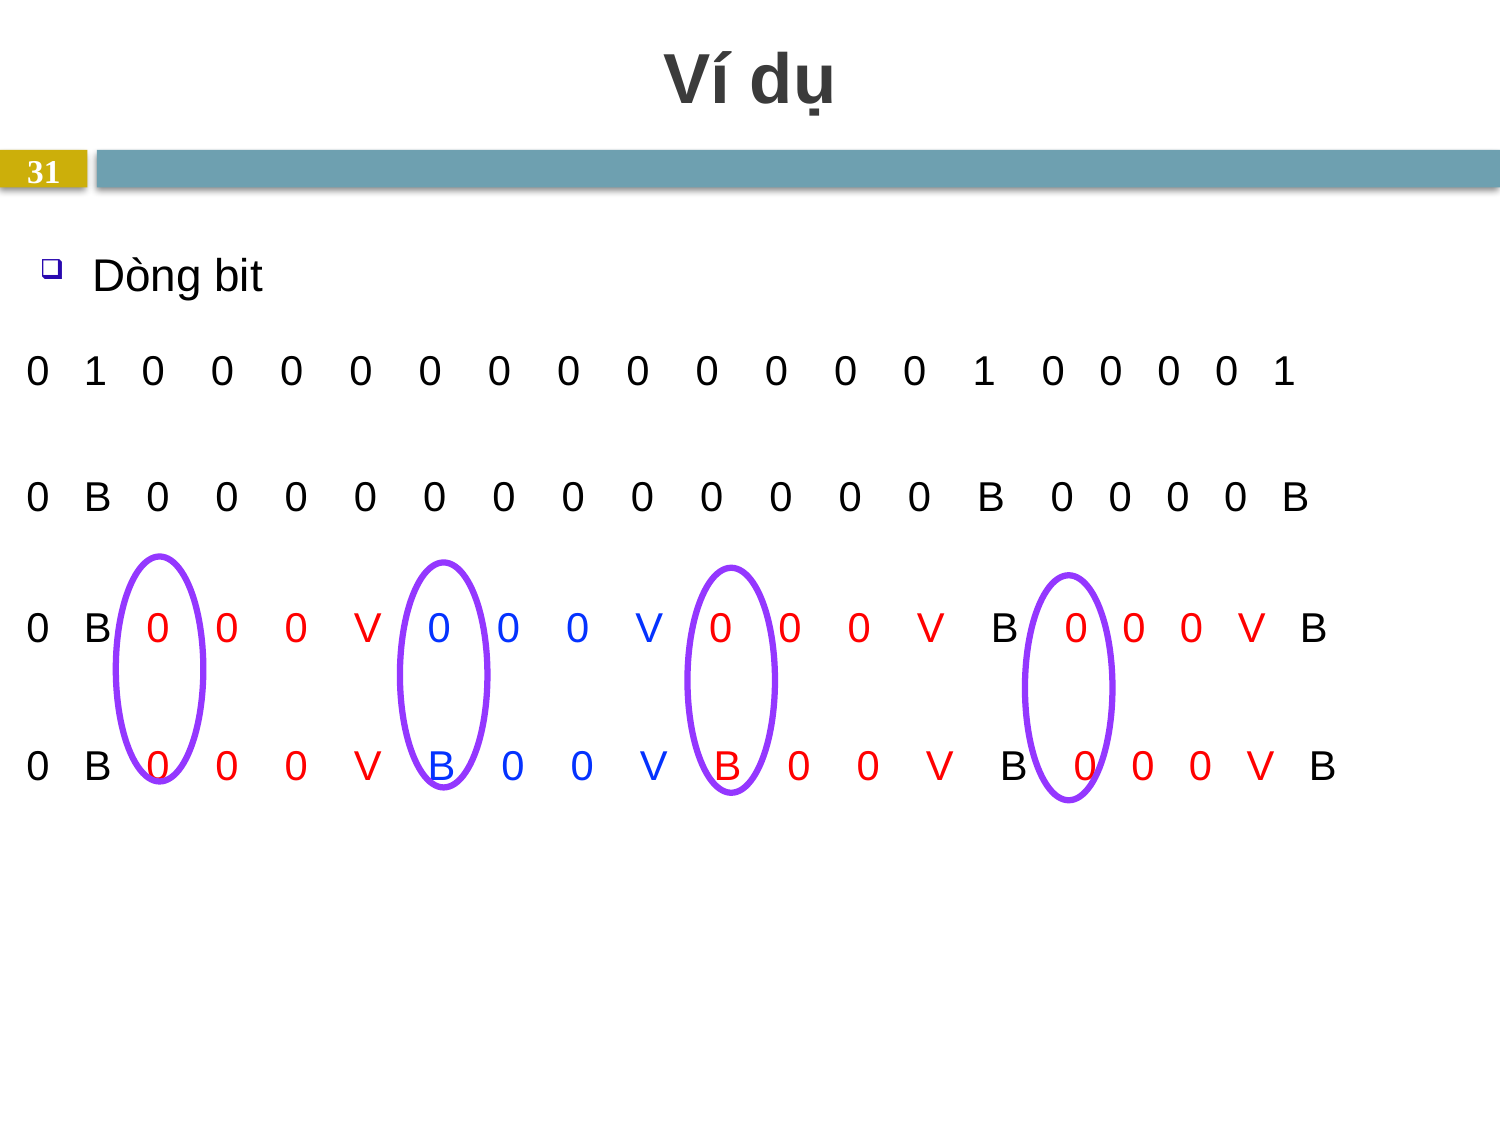

# Ví dụ
31
Dòng bit
 0   1   0    0    0    0    0    0    0    0    0    0    0    0    1    0   0   0   0   1
 0   B   0    0    0    0    0    0    0    0    0    0    0    0    B    0   0   0   0   B

 0   B   0    0    0    V    0    0    0    V    0    0    0    V    B    0   0   0   V   B

 0   B   0    0    0    V    B    0    0    V    B    0    0    V    B    0   0   0   V   B